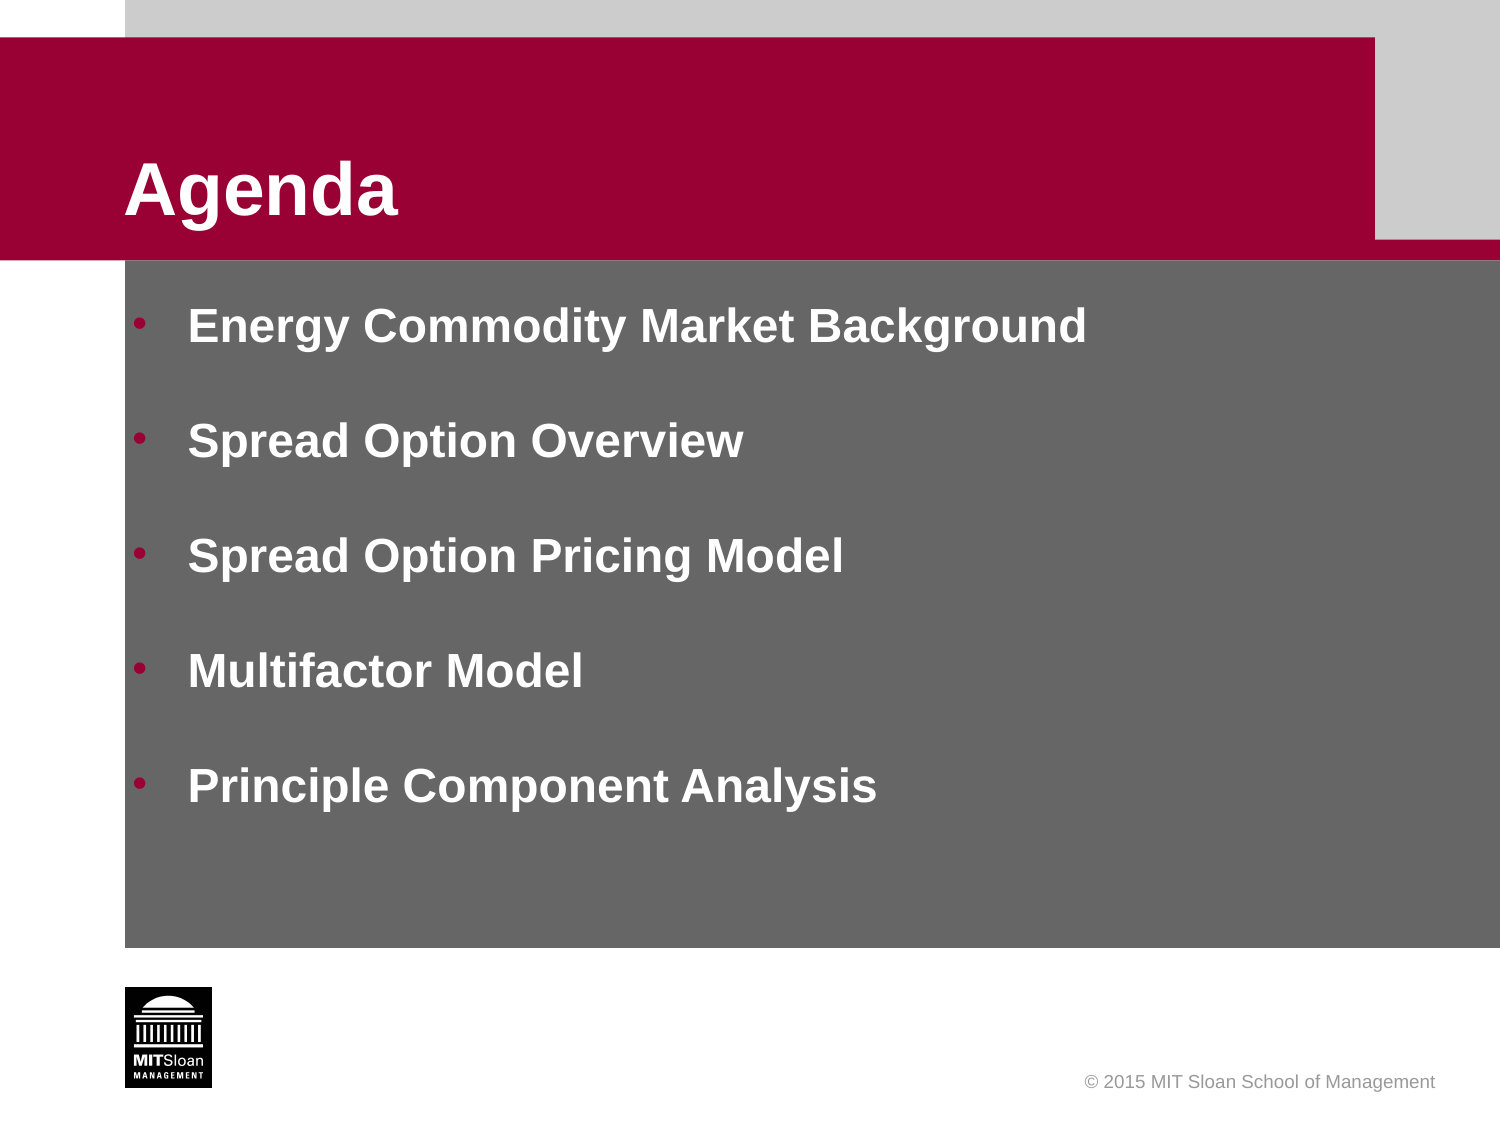

# Agenda

Energy Commodity Market Background

Spread Option Overview

Spread Option Pricing Model

Multifactor Model

Principle Component Analysis
© 2015 MIT Sloan School of Management